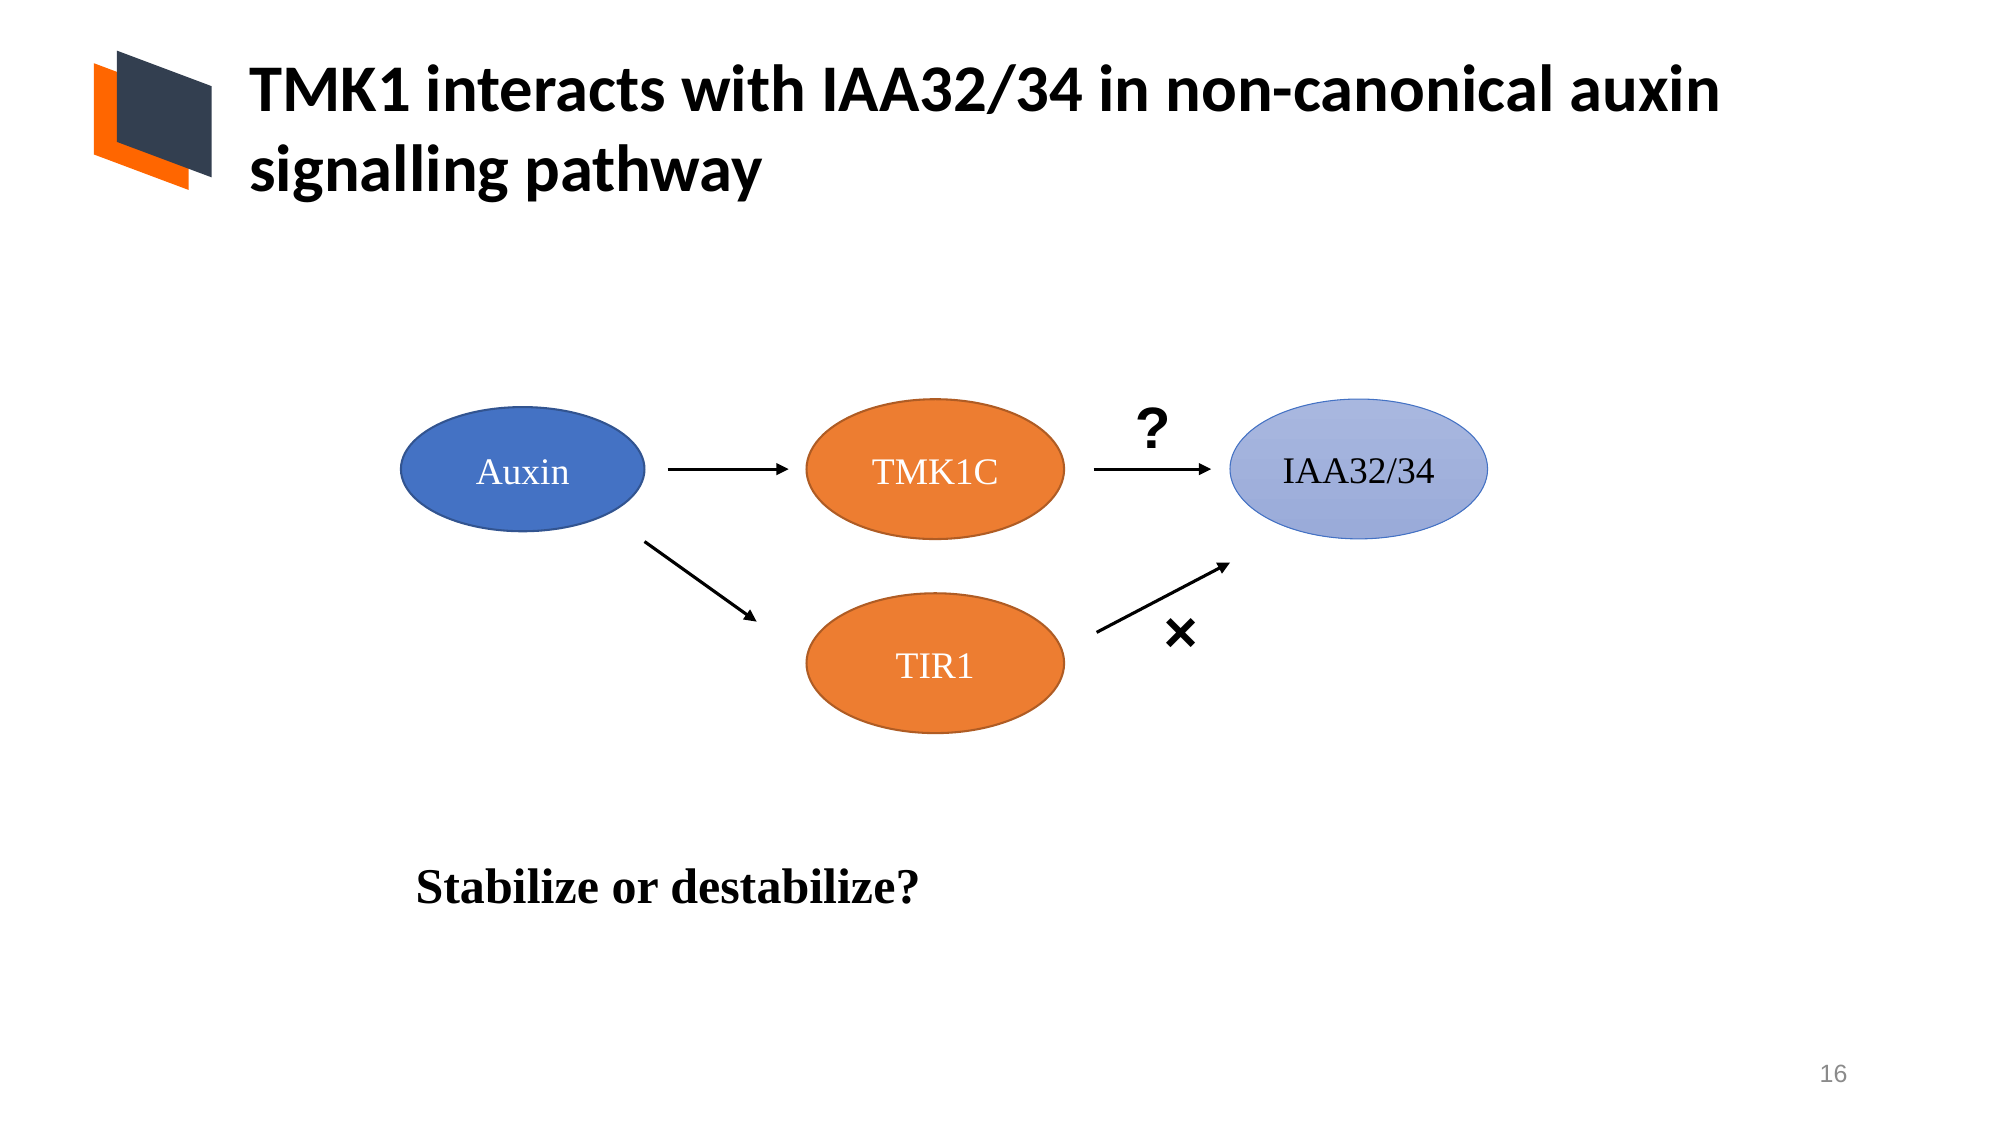

TMK1 interacts with IAA32/34 in non-canonical auxin signalling pathway

?
IAA32/34
TMK1C
Auxin
×
TIR1
Stabilize or destabilize?
16